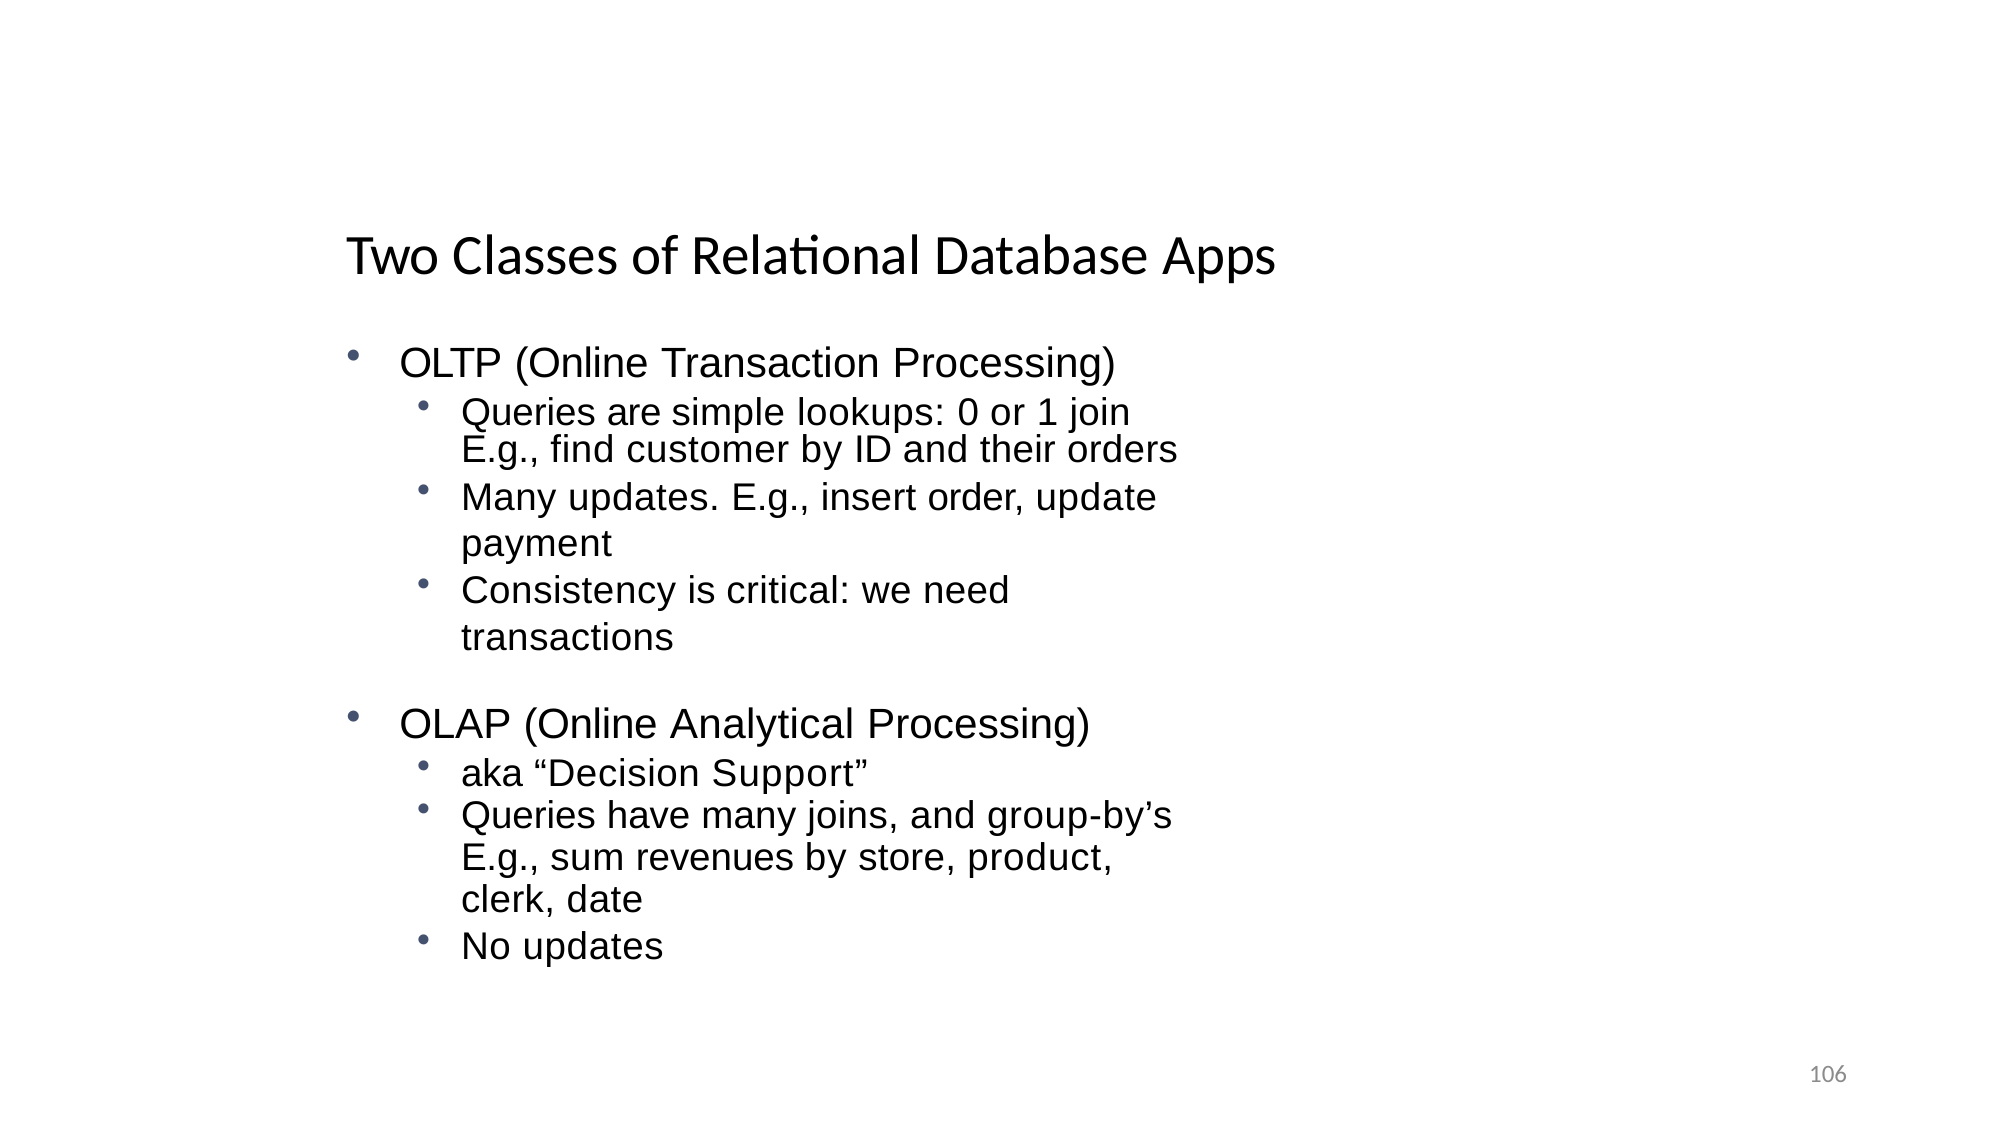

# Two Classes of Relational Database Apps
OLTP (Online Transaction Processing)
Queries are simple lookups: 0 or 1 join  E.g., find customer by ID and their orders
Many updates. E.g., insert order, update payment
Consistency is critical: we need transactions
OLAP (Online Analytical Processing)
aka “Decision Support”
Queries have many joins, and group-by’s
E.g., sum revenues by store, product, clerk, date
No updates
106